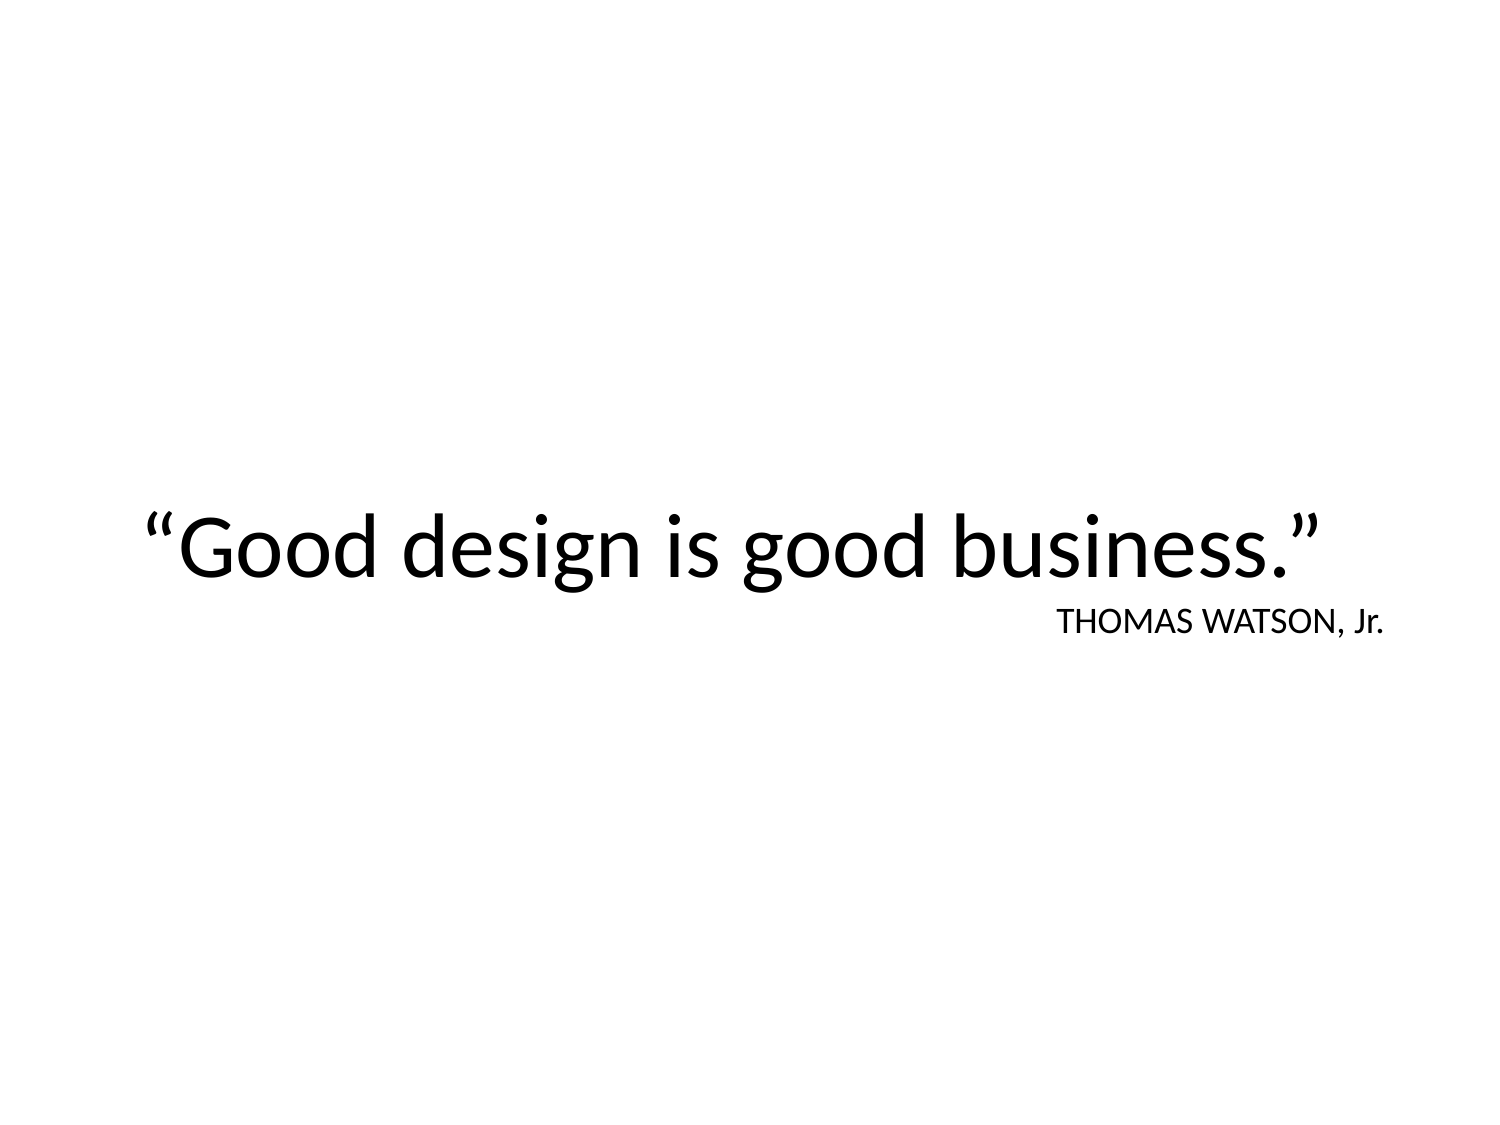

“Good design is good business.”
THOMAS WATSON, Jr.